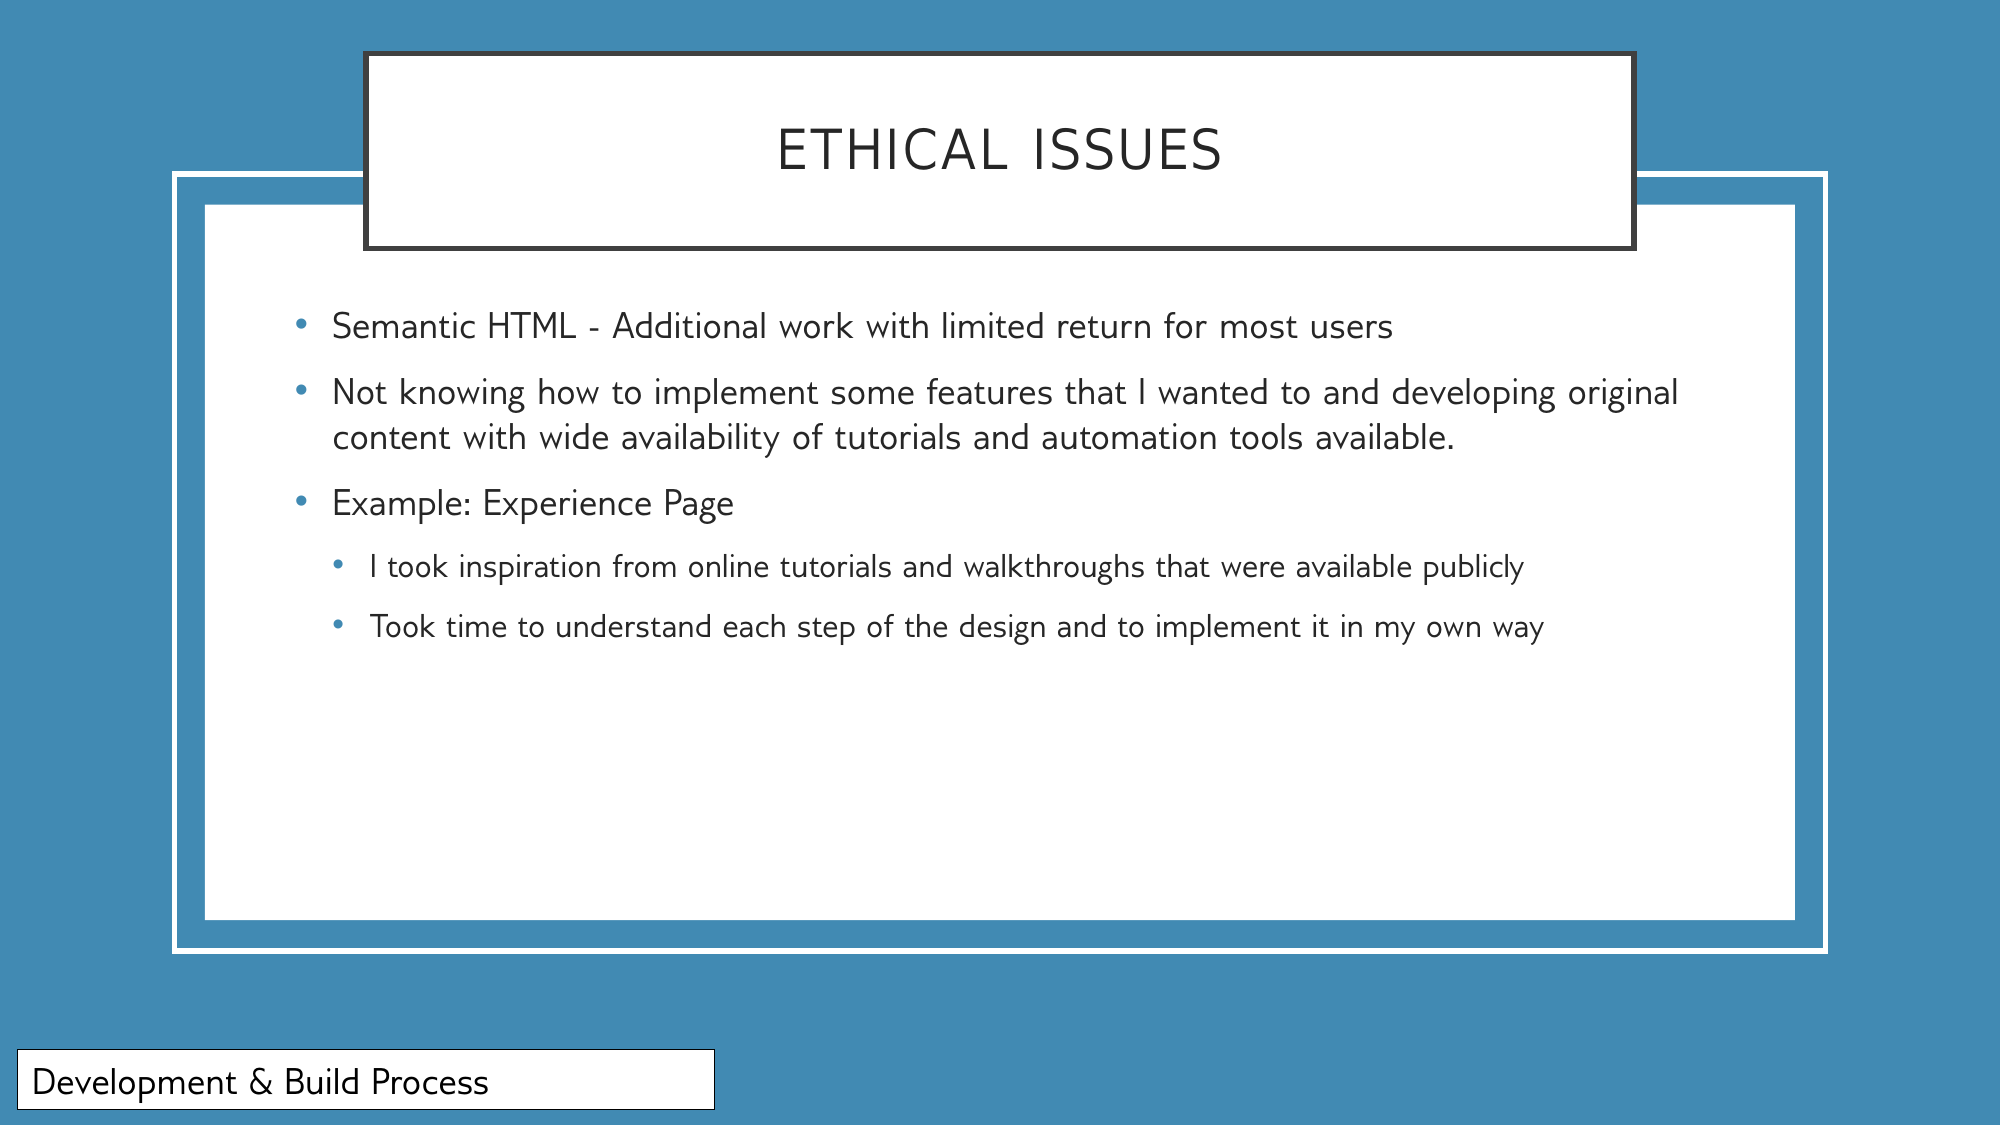

# ETHICAL ISSUES

Semantic HTML - Additional work with limited return for most users
Not knowing how to implement some features that I wanted to and developing original content with wide availability of tutorials and automation tools available.
Example: Experience Page
I took inspiration from online tutorials and walkthroughs that were available publicly
Took time to understand each step of the design and to implement it in my own way
Development & Build Process